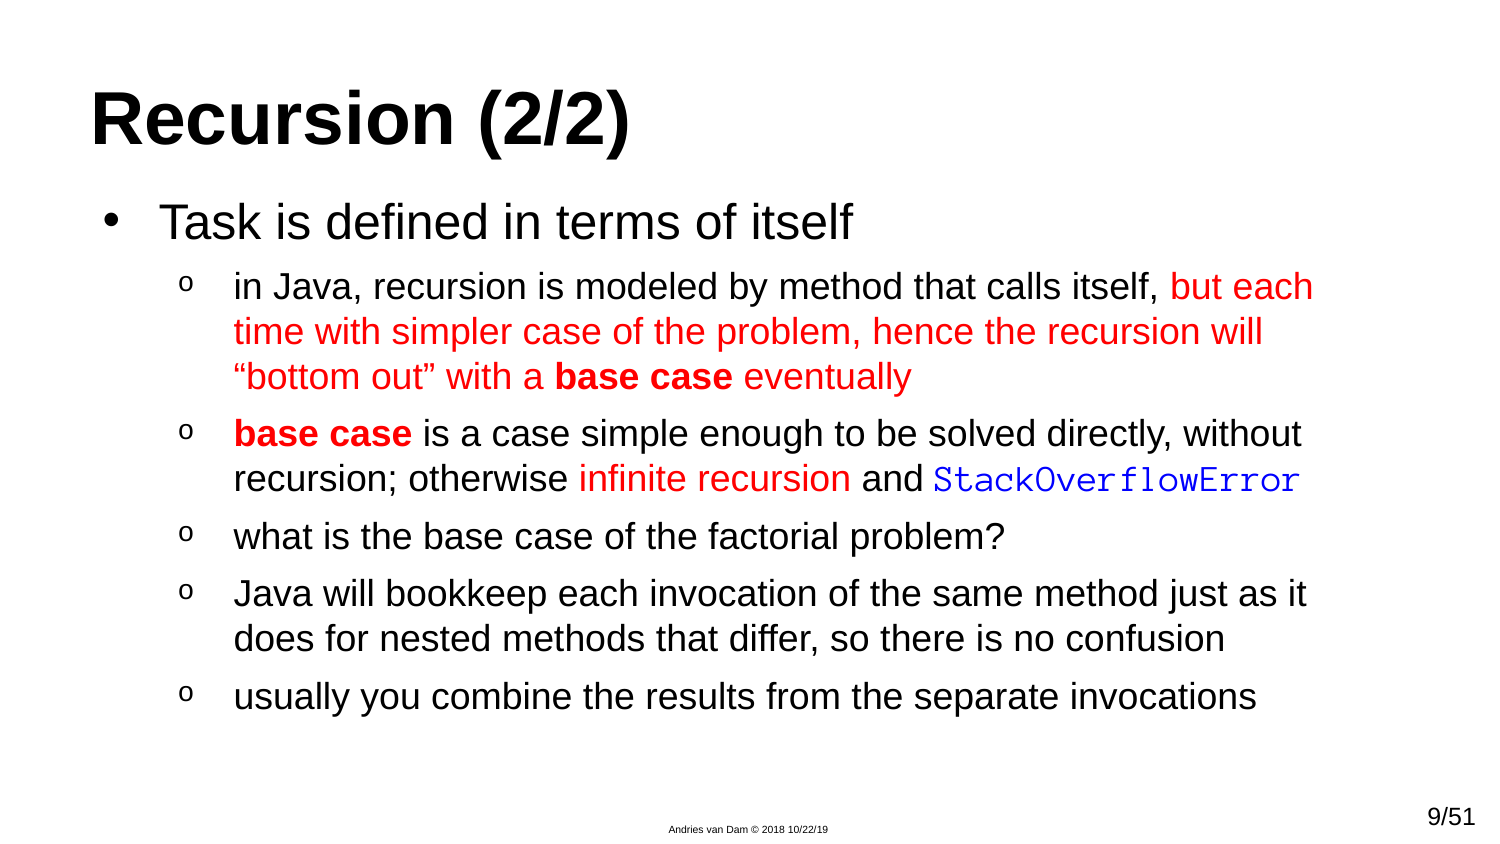

# Recursion (2/2)
Task is defined in terms of itself
in Java, recursion is modeled by method that calls itself, but each time with simpler case of the problem, hence the recursion will “bottom out” with a base case eventually
base case is a case simple enough to be solved directly, without recursion; otherwise infinite recursion and StackOverflowError
what is the base case of the factorial problem?
Java will bookkeep each invocation of the same method just as it does for nested methods that differ, so there is no confusion
usually you combine the results from the separate invocations